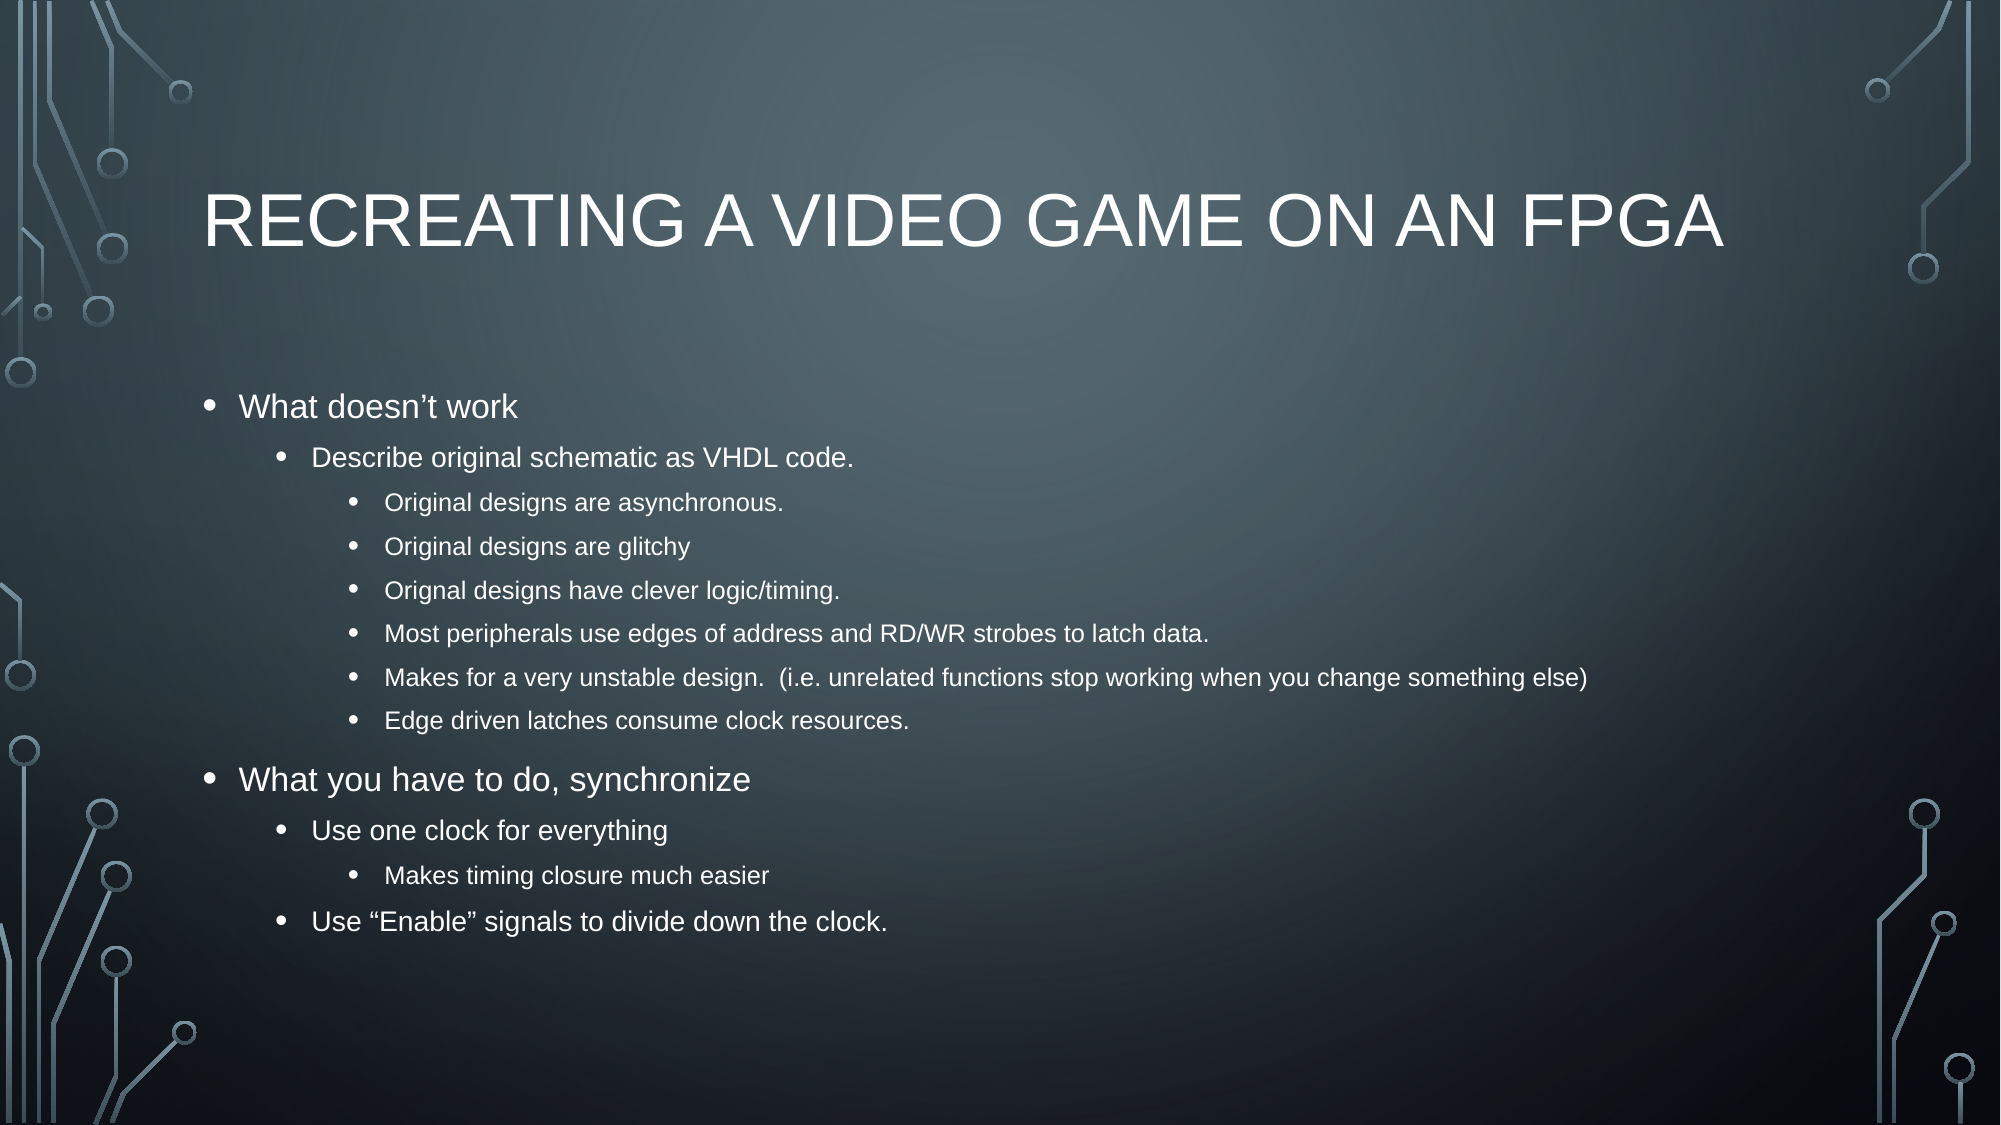

# Recreating a video game on an fpga
What doesn’t work
Describe original schematic as VHDL code.
Original designs are asynchronous.
Original designs are glitchy
Orignal designs have clever logic/timing.
Most peripherals use edges of address and RD/WR strobes to latch data.
Makes for a very unstable design.  (i.e. unrelated functions stop working when you change something else)
Edge driven latches consume clock resources.
What you have to do, synchronize
Use one clock for everything
Makes timing closure much easier
Use “Enable” signals to divide down the clock.